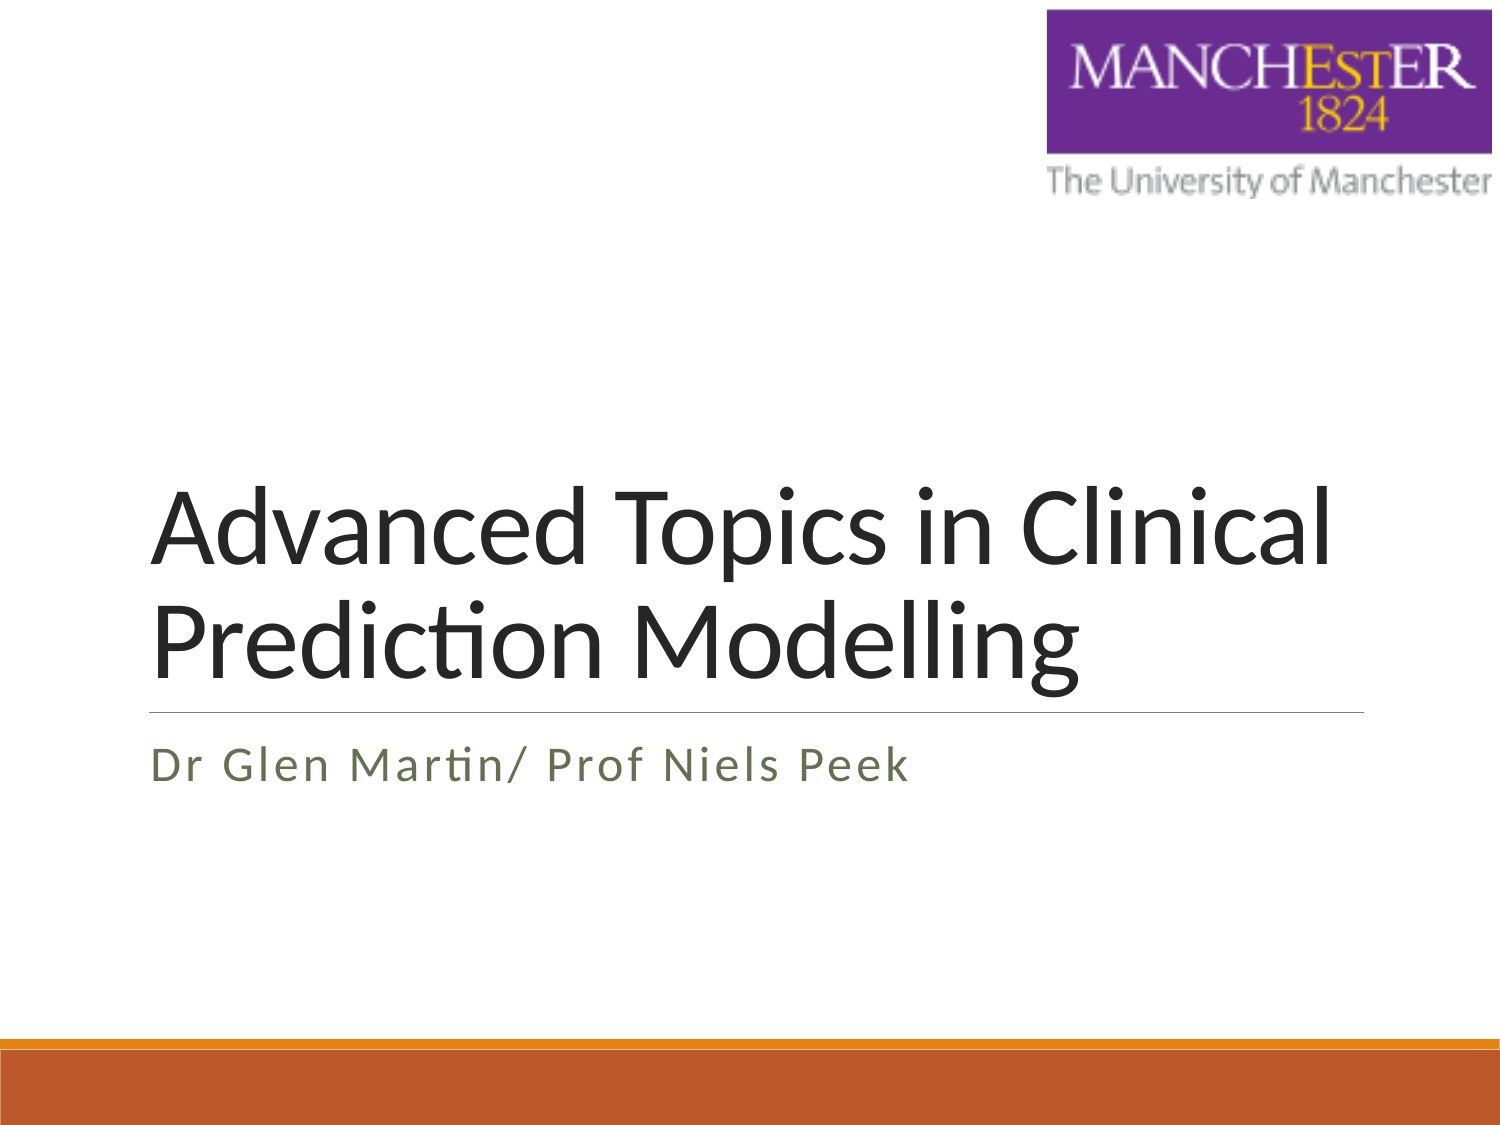

# Advanced Topics in Clinical Prediction Modelling
Dr Glen Martin/ Prof Niels Peek